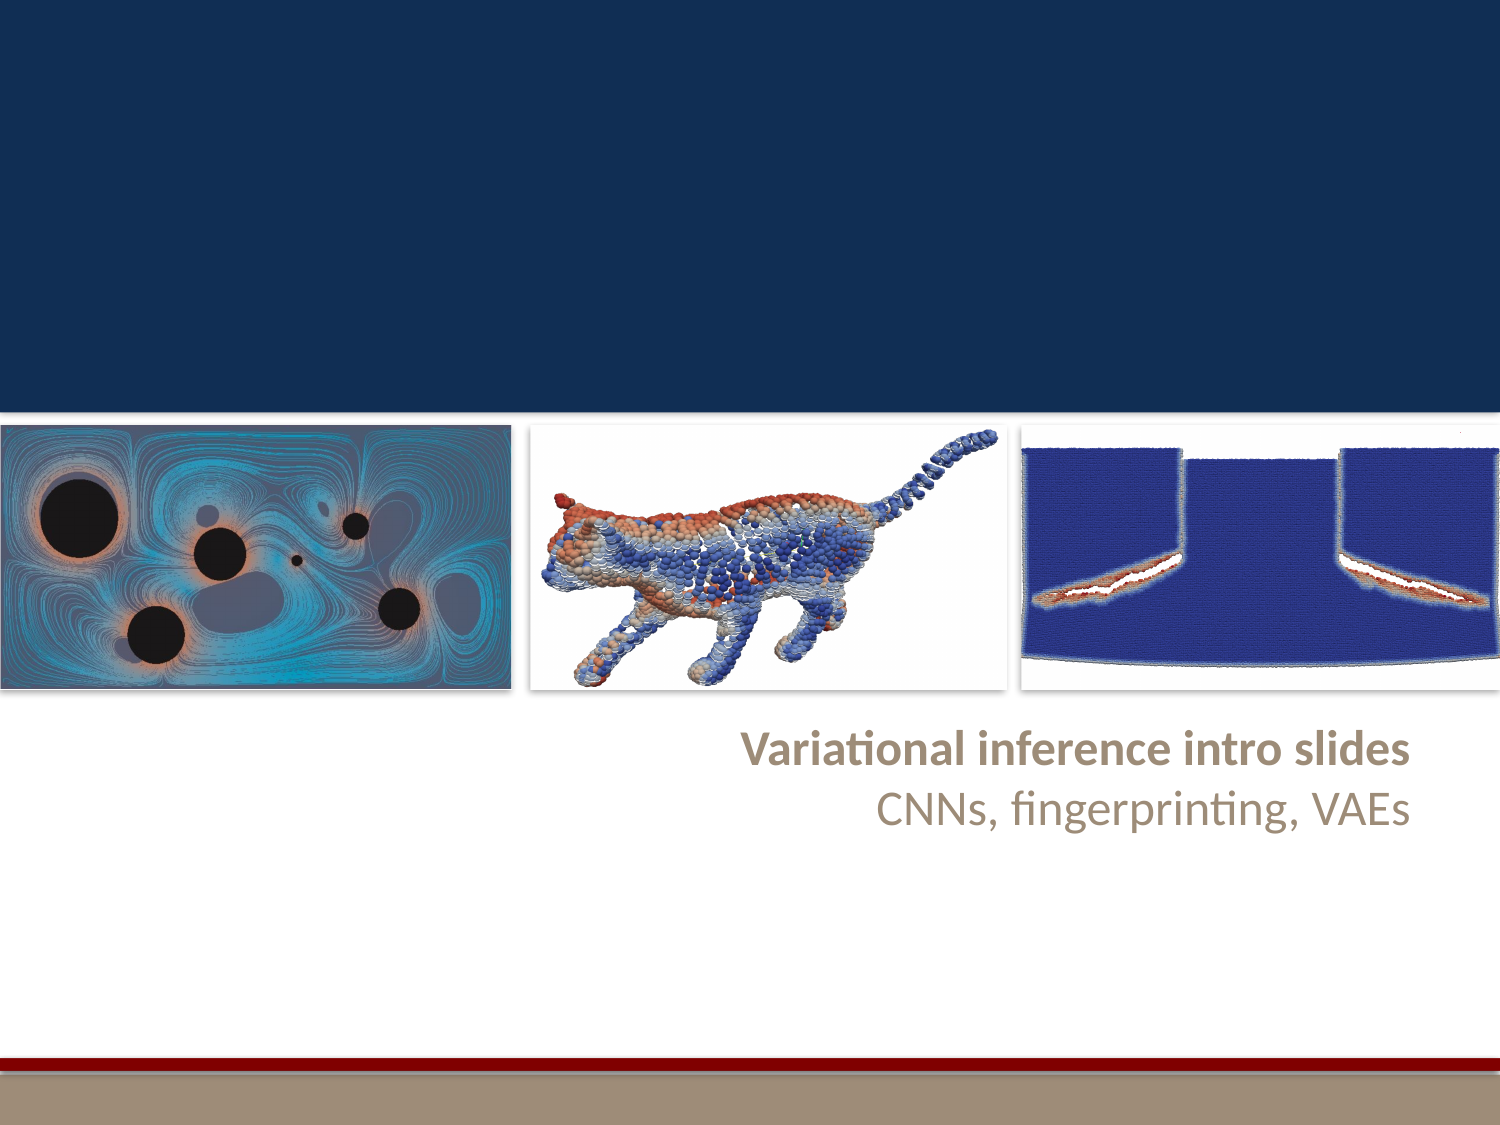

# Variational inference intro slides CNNs, fingerprinting, VAEs